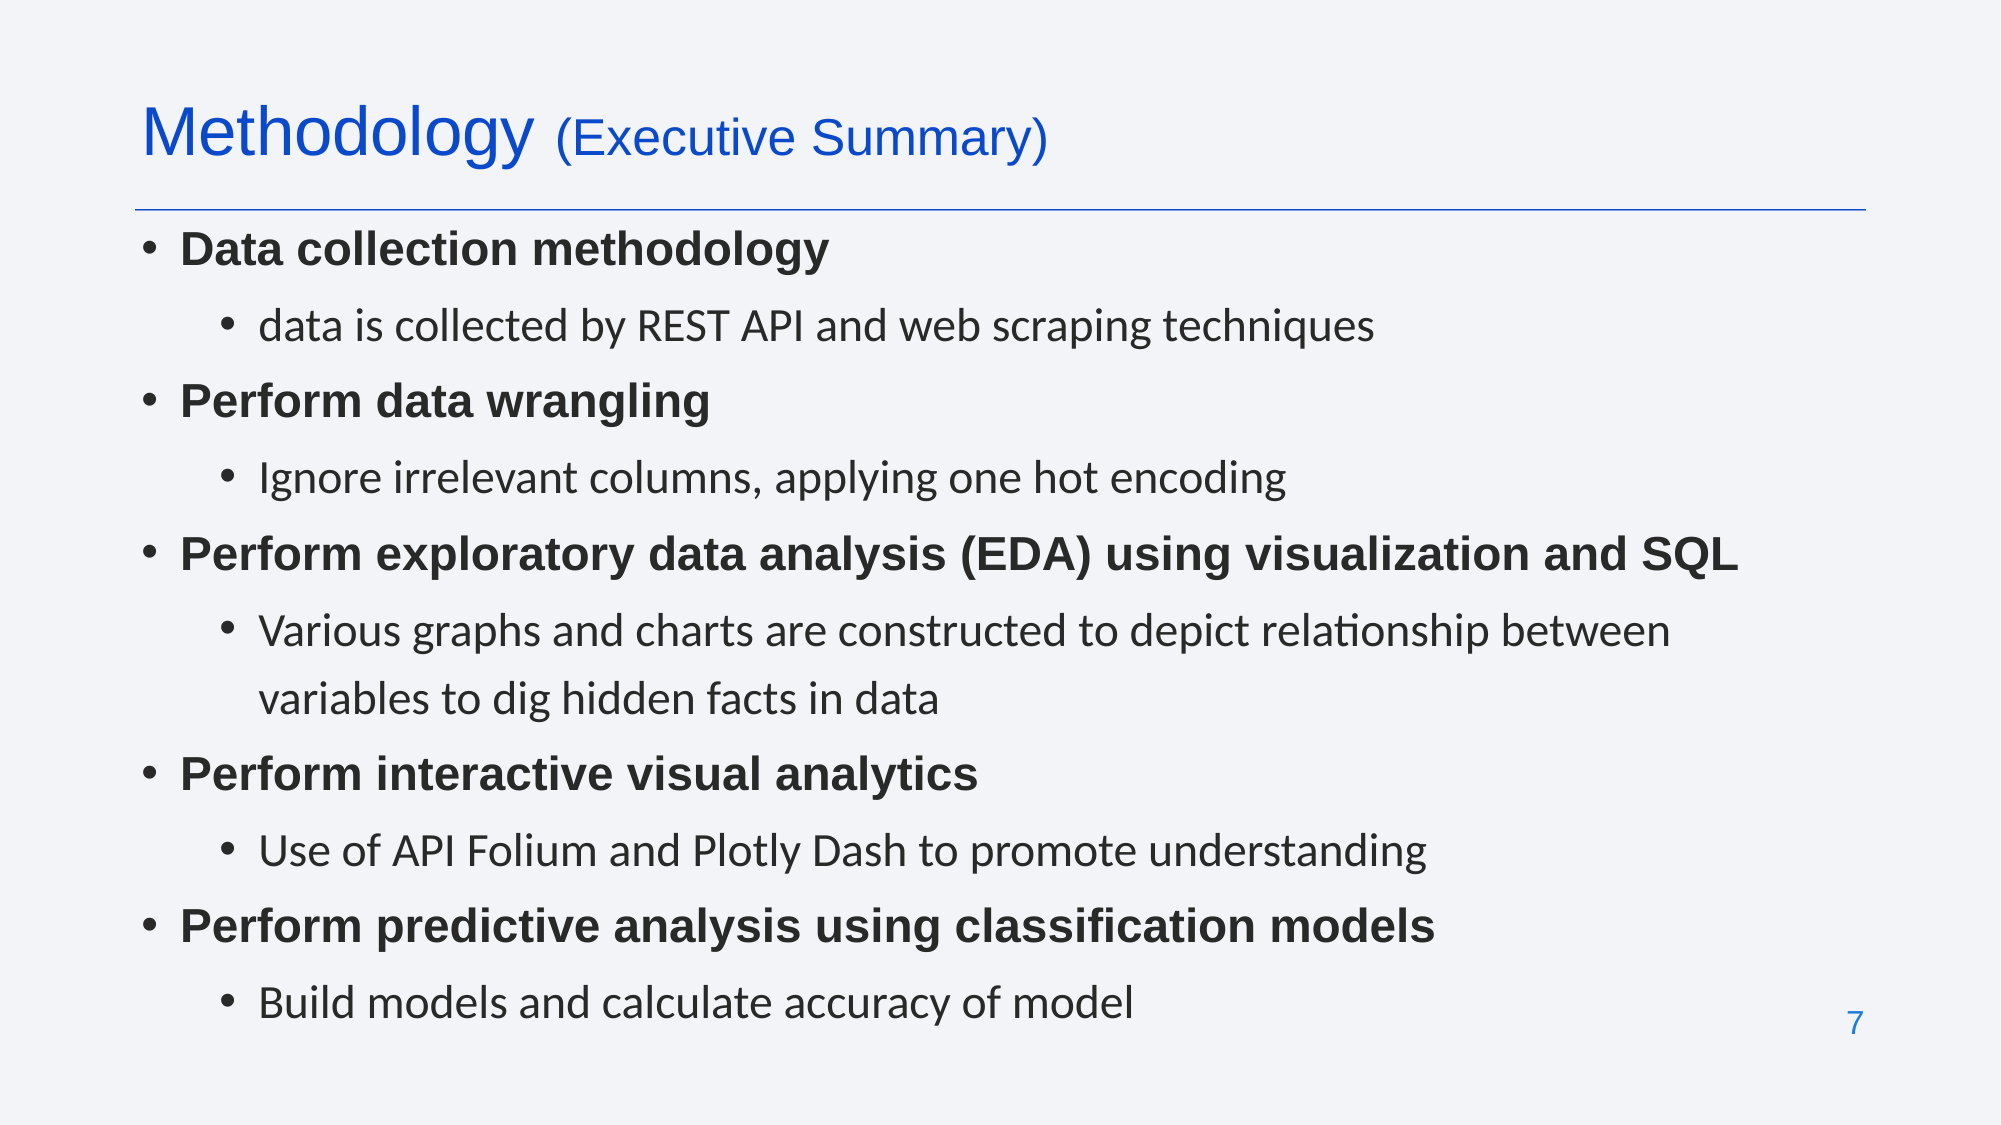

Methodology (Executive Summary)
Data collection methodology
data is collected by REST API and web scraping techniques
Perform data wrangling
Ignore irrelevant columns, applying one hot encoding
Perform exploratory data analysis (EDA) using visualization and SQL
Various graphs and charts are constructed to depict relationship between variables to dig hidden facts in data
Perform interactive visual analytics
Use of API Folium and Plotly Dash to promote understanding
Perform predictive analysis using classification models
Build models and calculate accuracy of model

7